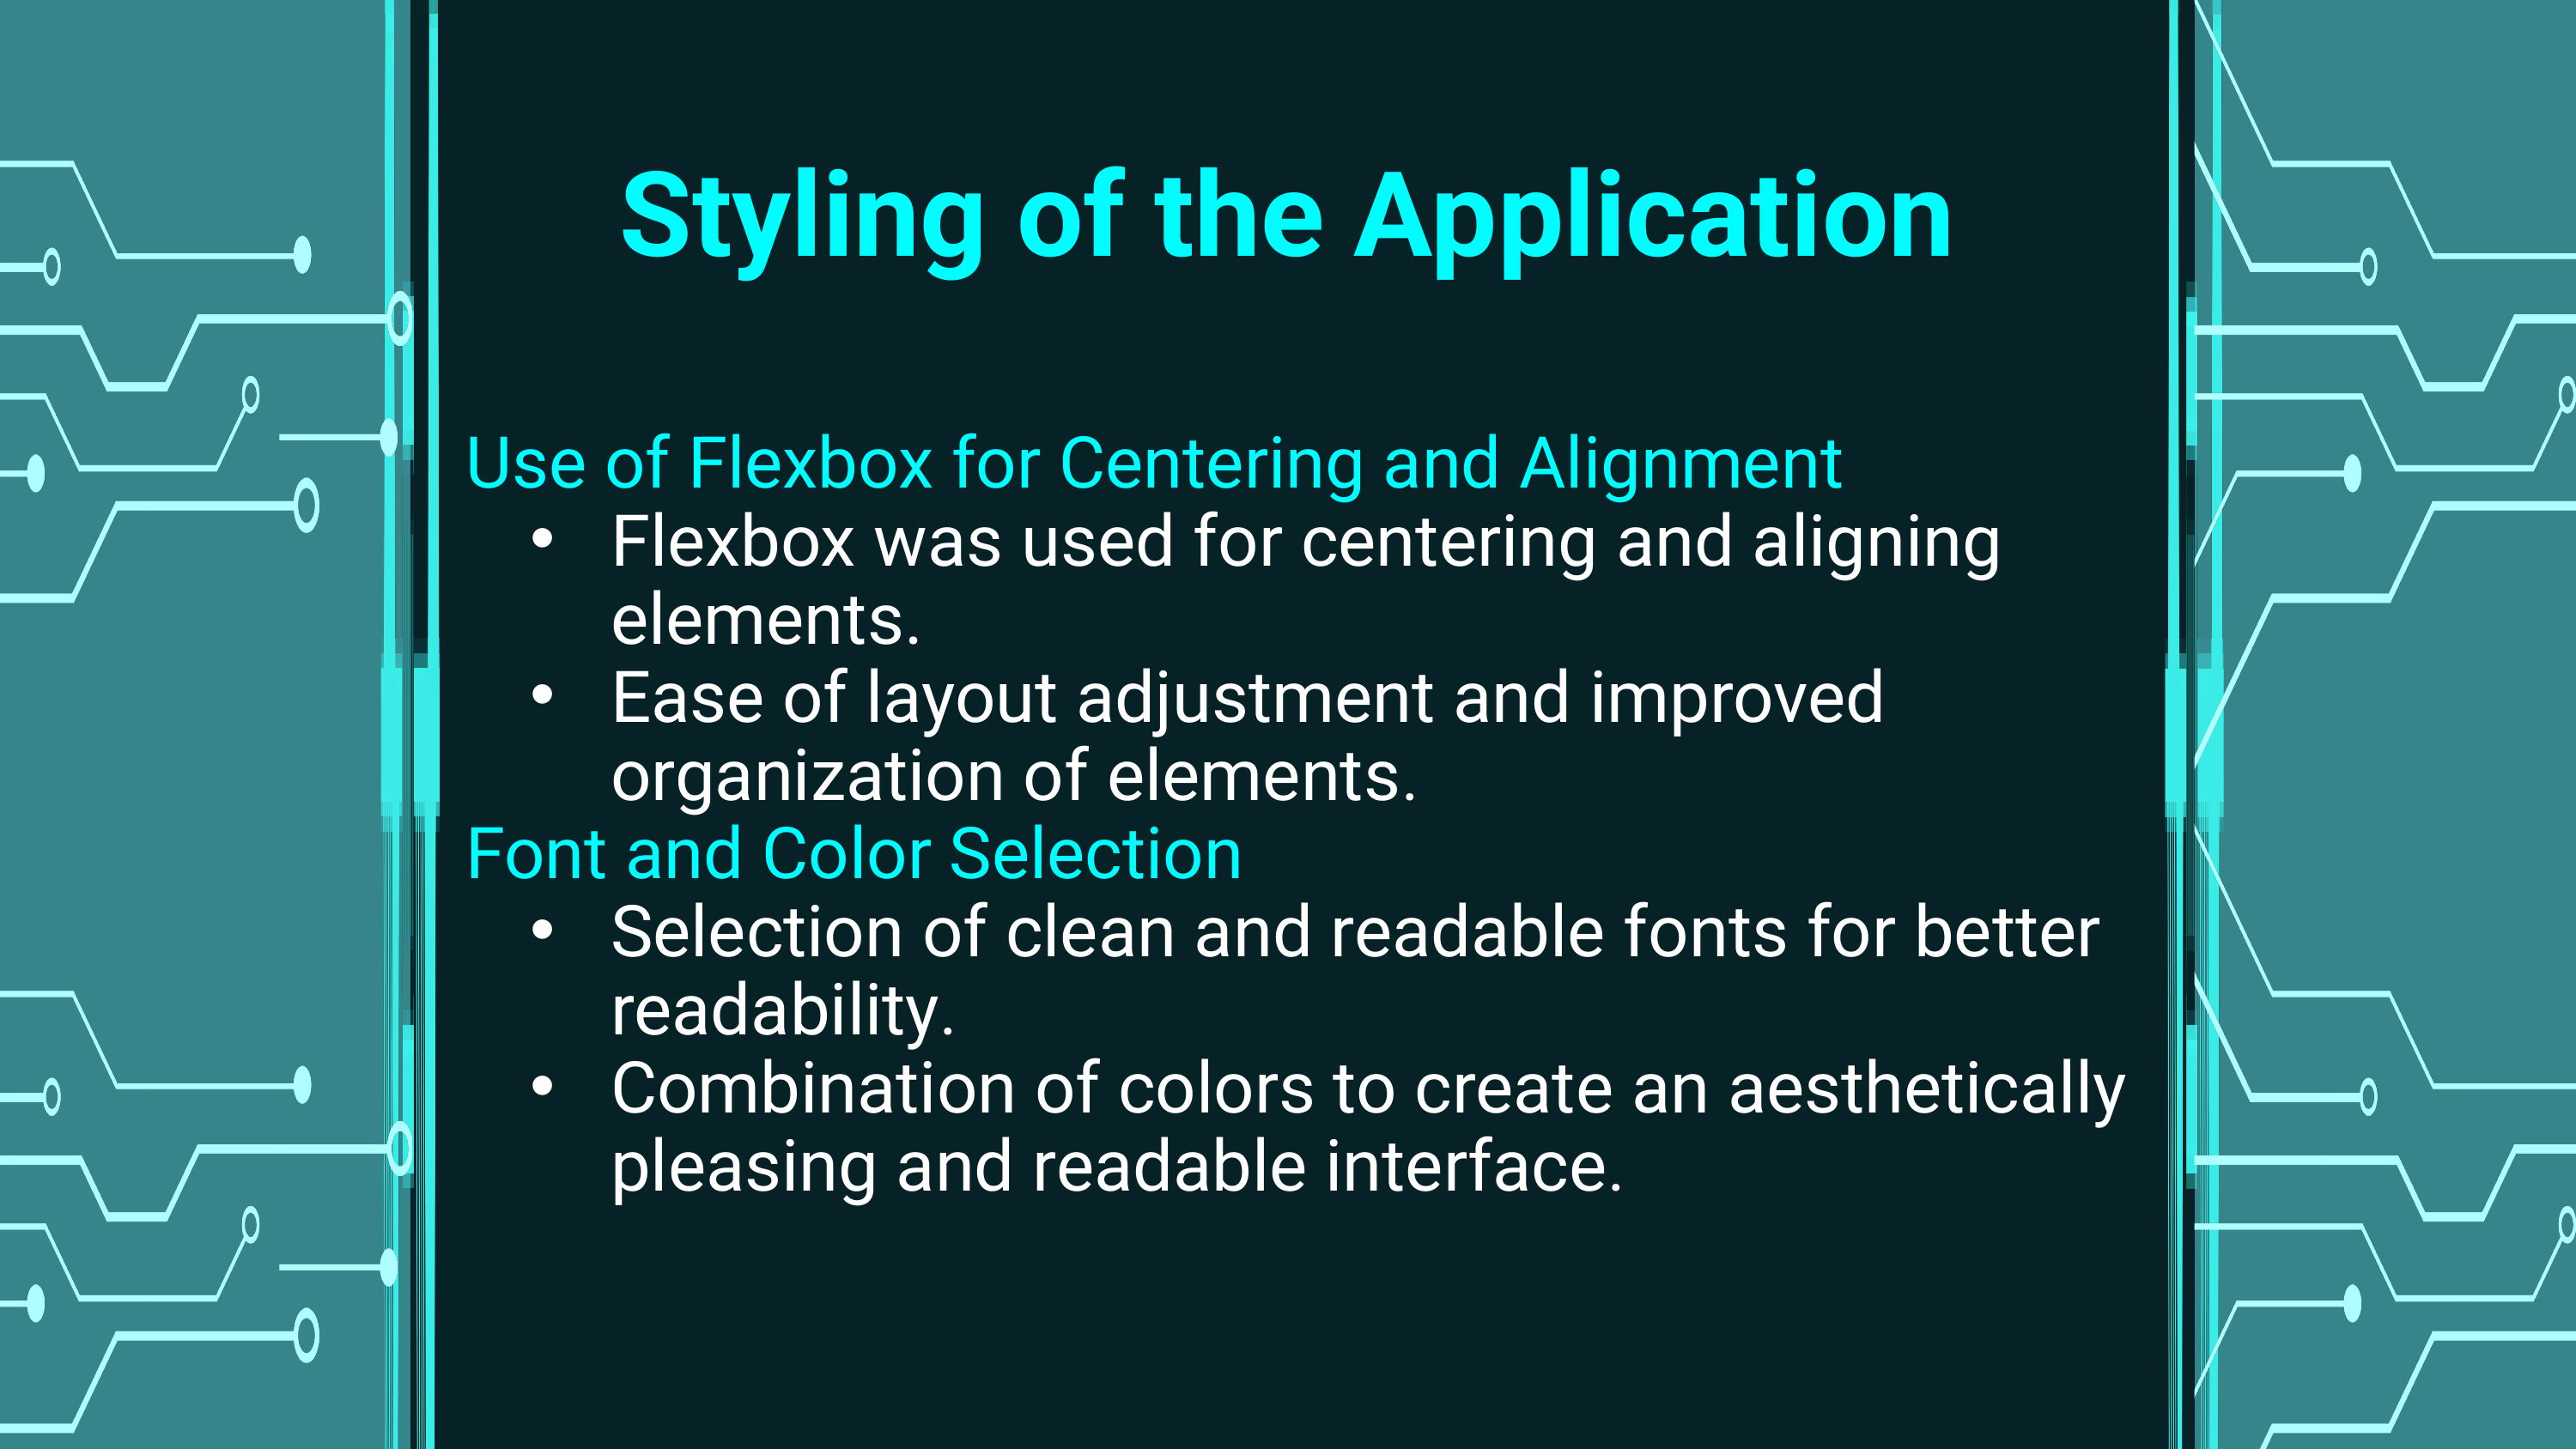

Styling of the Application
Use of Flexbox for Centering and Alignment
Flexbox was used for centering and aligning elements.
Ease of layout adjustment and improved 	  	 organization of elements.
Font and Color Selection
Selection of clean and readable fonts for better readability.
Combination of colors to create an aesthetically pleasing and readable interface.